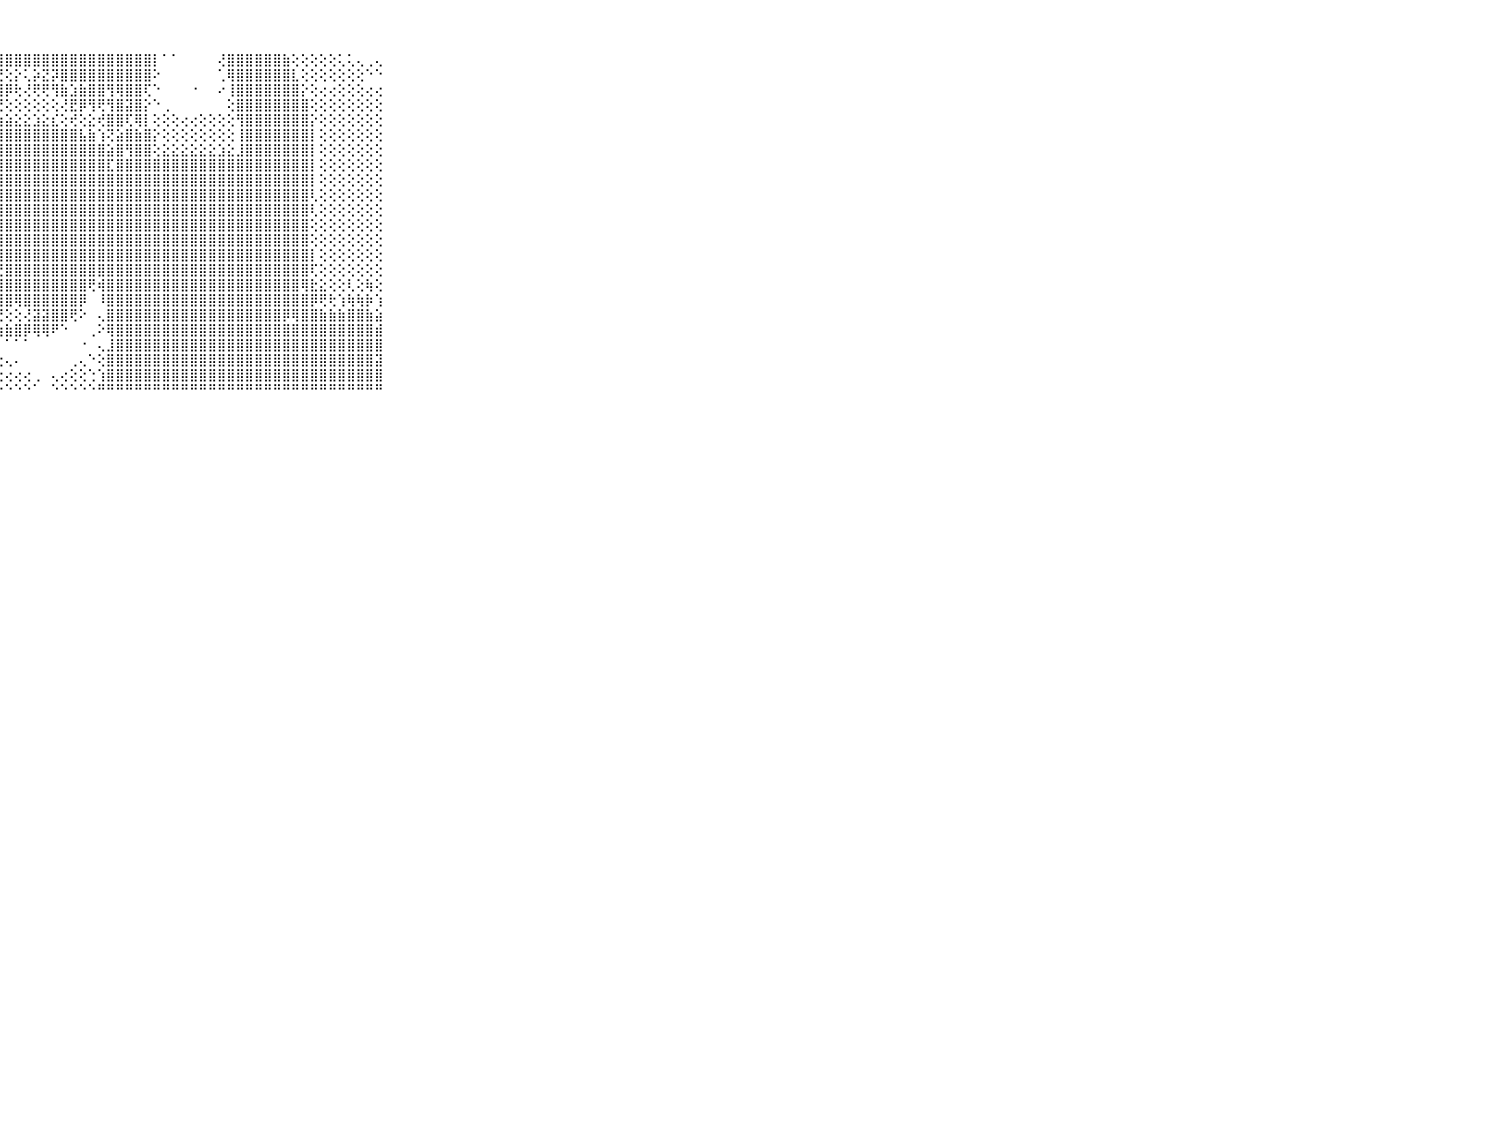

⠀⠀⠀⠀⠀⠀⠀⠀⠀⠀⠀⣿⣿⣿⣿⣿⣿⣿⣿⣿⣿⣿⣿⣿⣿⣿⣿⣿⣿⣿⣿⣿⣿⣿⣿⣿⣿⣿⣿⣿⣿⣿⣿⣿⡇⠁⠁⠀⠀⠀⠀⢜⣿⣿⣿⣿⣿⣿⣷⢕⢕⢕⢕⢕⢅⢅⢄⢀⢄⠀⠀⠀⠀⠀⠀⠀⠀⠀⠀⠀⠀
⠀⠀⠀⠀⠀⠀⠀⠀⠀⠀⠀⣿⣿⣿⣿⣿⣿⣿⣿⣿⣿⣿⣿⣿⡿⢟⢛⢝⢕⡕⢅⡵⣝⡽⣿⣿⣿⣿⣿⣿⣿⣿⣿⣿⠕⠀⠀⠀⠀⠀⠀⢁⢿⣿⣿⣿⣿⣿⣿⣇⢕⢕⢕⢕⢕⢕⢕⠑⠑⠀⠀⠀⠀⠀⠀⠀⠀⠀⠀⠀⠀
⠀⠀⠀⠀⠀⠀⠀⠀⠀⠀⠀⣿⣿⣿⣿⣿⣿⣿⣿⣿⣿⣿⣿⡿⢇⢕⢱⣹⡿⢗⢜⢟⢟⢻⣷⣱⣷⣿⣿⢻⢿⣿⣿⢏⠑⠀⠀⠀⠐⠀⠀⠔⢸⣿⣿⣿⣿⣿⣿⣿⡕⢕⢔⢔⢕⢕⢕⢔⢔⠀⠀⠀⠀⠀⠀⠀⠀⠀⠀⠀⠀
⠀⠀⠀⠀⠀⠀⠀⠀⠀⠀⠀⣿⣿⣿⣿⣿⣿⣿⣿⣿⣿⣿⣿⢇⣵⢗⢿⢝⢕⢕⢕⢕⢕⢕⢜⣟⡿⢻⢟⢻⣿⣽⣿⡕⠑⢀⠀⠀⠀⠀⠀⠀⢕⣿⣿⣿⣿⣿⣿⣿⣿⢕⢕⢕⢕⢕⢕⢕⢕⠀⠀⠀⠀⠀⠀⠀⠀⠀⠀⠀⠀
⠀⠀⠀⠀⠀⠀⠀⠀⠀⠀⠀⣿⣿⣿⣿⣿⣿⣿⣿⣿⣿⣿⣿⢾⣾⣷⣷⣵⣵⣕⣕⣱⣕⣎⢕⢞⢕⣕⢞⣿⣿⢏⢿⡇⢕⢕⢕⢔⢔⢕⢕⢕⢕⢻⣿⣿⣿⣿⣿⣿⣿⡕⢕⢕⢕⢕⢕⢕⢕⠀⠀⠀⠀⠀⠀⠀⠀⠀⠀⠀⠀
⠀⠀⠀⠀⠀⠀⠀⠀⠀⠀⠀⣿⣿⣿⣿⣿⣿⣿⣿⣿⣿⣿⣿⢱⣿⣿⣿⣿⣿⣿⣿⣿⣿⣿⣿⣿⣧⣷⢱⢝⣵⣿⣷⣿⡕⢕⢕⢕⢕⢕⢕⢕⢕⢸⣿⣿⣿⣿⣿⣿⣿⡇⢕⢕⢕⢕⢕⢕⢕⠀⠀⠀⠀⠀⠀⠀⠀⠀⠀⠀⠀
⠀⠀⠀⠀⠀⠀⠀⠀⠀⠀⠀⣿⣿⣿⣿⣿⣿⣿⣿⣿⣿⣿⢏⣿⣿⣿⣿⣿⣿⣿⣿⣿⣿⣿⣿⣿⣿⣿⣿⣵⣿⢻⣿⣿⢕⣕⣕⣕⣕⣕⣕⣱⣕⣸⣿⣿⣿⣿⣿⣿⣿⡇⢕⢕⢕⢕⢕⢕⢕⠀⠀⠀⠀⠀⠀⠀⠀⠀⠀⠀⠀
⠀⠀⠀⠀⠀⠀⠀⠀⠀⠀⠀⣿⣿⣿⣿⣿⣿⣿⣿⣿⣿⣿⢱⣿⣿⣿⣿⣿⣿⣿⣿⣿⣿⣿⣿⣿⣿⣿⣿⣏⣿⣿⣿⣿⣿⣿⣿⣿⣿⣿⣿⣿⣿⣿⣿⣿⣿⣿⣿⣿⣿⡇⢕⢕⢕⢕⢕⢕⢕⠀⠀⠀⠀⠀⠀⠀⠀⠀⠀⠀⠀
⠀⠀⠀⠀⠀⠀⠀⠀⠀⠀⠀⣿⣿⣿⣿⣿⣿⣿⣿⣿⣿⣿⣿⣿⣿⣿⣿⣿⣿⣿⣿⣿⣿⣿⣿⣿⣿⣿⣿⣿⣿⣿⣿⣿⣿⣿⣿⣿⣿⣿⣿⣿⣿⣿⣿⣿⣿⣿⣿⣿⣿⡇⢕⢕⢕⢕⢕⢕⢕⠀⠀⠀⠀⠀⠀⠀⠀⠀⠀⠀⠀
⠀⠀⠀⠀⠀⠀⠀⠀⠀⠀⠀⣿⣿⣿⣿⣿⣿⣿⣿⣿⣿⣿⣿⣿⣿⣿⣿⣿⣿⣿⣿⣿⣿⣿⣿⣿⣿⣿⣿⣿⣿⣿⣿⣿⣿⣿⣿⣿⣿⣿⣿⣿⣿⣿⣿⣿⣿⣿⣿⣿⣿⢇⢕⢕⢕⢕⢕⢕⢕⠀⠀⠀⠀⠀⠀⠀⠀⠀⠀⠀⠀
⠀⠀⠀⠀⠀⠀⠀⠀⠀⠀⠀⣿⣿⣿⣿⣿⣿⣿⣿⣿⣿⣿⣿⣿⣿⣿⣿⣿⣿⣿⣿⣿⣿⣿⣿⣿⣿⣿⣿⣿⣿⣿⣿⣿⣿⣿⣿⣿⣿⣿⣿⣿⣿⣿⣿⣿⣿⣿⣿⣿⣿⢇⢕⢕⢕⢕⢕⢕⢕⠀⠀⠀⠀⠀⠀⠀⠀⠀⠀⠀⠀
⠀⠀⠀⠀⠀⠀⠀⠀⠀⠀⠀⣿⣿⣿⣿⣿⣿⣿⣿⣿⣿⣿⣿⣿⣿⣿⣿⣿⣿⣿⣿⣿⣿⣿⣿⣿⣿⣿⣿⣿⣿⣿⣿⣿⣿⣿⣿⣿⣿⣿⣿⣿⣿⣿⣿⣿⣿⣿⣿⣿⣿⢕⢕⢕⢕⢕⢕⢕⢕⠀⠀⠀⠀⠀⠀⠀⠀⠀⠀⠀⠀
⠀⠀⠀⠀⠀⠀⠀⠀⠀⠀⠀⣿⣿⣿⣿⣿⣿⣿⣿⣿⣿⣿⣿⣿⣿⣿⣿⣿⣿⣿⣿⣿⣿⣿⣿⣿⣿⣿⣿⣿⣿⣿⣿⣿⣿⣿⣿⣿⣿⣿⣿⣿⣿⣿⣿⣿⣿⣿⣿⣿⣿⢕⢕⢕⢕⢕⢕⢕⢕⠀⠀⠀⠀⠀⠀⠀⠀⠀⠀⠀⠀
⠀⠀⠀⠀⠀⠀⠀⠀⠀⠀⠀⣿⣿⣿⣿⣿⣿⣿⣿⣿⣿⣿⣿⣿⣿⣽⣿⣿⣿⣿⣿⣿⣿⣿⣿⣿⣿⣿⣿⣿⣿⣿⣿⣿⣿⣿⣿⣿⣿⣿⣿⣿⣿⣿⣿⣿⣿⣿⣿⣿⣿⡇⢕⢕⢕⢕⢕⢕⢕⠀⠀⠀⠀⠀⠀⠀⠀⠀⠀⠀⠀
⠀⠀⠀⠀⠀⠀⠀⠀⠀⠀⠀⣿⣿⣿⣿⣿⣿⣿⣿⣿⣿⣿⣿⣿⣿⣿⣿⣟⣿⣿⣿⣿⣿⣿⣿⣿⣿⣿⣿⣿⣿⣿⣿⣿⣿⣿⣿⣿⣿⣿⣿⣿⣿⣿⣿⣿⣿⣿⣿⣿⣿⢏⢕⢕⢕⢕⢕⢕⢕⠀⠀⠀⠀⠀⠀⠀⠀⠀⠀⠀⠀
⠀⠀⠀⠀⠀⠀⠀⠀⠀⠀⠀⣿⣿⣿⣿⣿⣿⣿⣿⣿⣿⣿⣿⣿⣿⣿⣿⣿⣿⣿⣿⣿⣿⣿⣿⣿⣿⢟⢾⣿⣿⣿⣿⣿⣿⣿⣿⣿⣿⣿⣿⣿⣿⣿⣿⣿⣿⣿⣿⣿⢿⣗⣕⢕⢕⢇⢕⢷⢕⠀⠀⠀⠀⠀⠀⠀⠀⠀⠀⠀⠀
⠀⠀⠀⠀⠀⠀⠀⠀⠀⠀⠀⣿⣿⣿⣿⣿⣿⣿⣿⣿⣿⣿⣿⢟⣿⣿⣿⣿⣿⢿⣿⣿⣿⣿⣿⣿⡿⠀⠸⣿⣿⣿⣿⣿⣿⣿⣿⣿⣿⣿⣿⣿⣿⣿⣿⣿⣿⣿⣿⣿⣿⡿⢟⢗⢱⢷⢷⡷⢱⠀⠀⠀⠀⠀⠀⠀⠀⠀⠀⠀⠀
⠀⠀⠀⠀⠀⠀⠀⠀⠀⠀⠀⣿⣿⣿⣿⣿⣿⣿⣿⣿⣿⣿⡇⢕⢻⣿⣿⢞⢕⢕⢜⣽⣽⣿⣿⢟⠕⠀⢄⣿⣿⣿⣿⣿⣿⣿⣿⣿⣿⣿⣿⣿⣿⣿⣿⣿⣿⣿⡿⢿⣿⣿⣷⣷⣷⣿⣿⣷⣵⠀⠀⠀⠀⠀⠀⠀⠀⠀⠀⠀⠀
⠀⠀⠀⠀⠀⠀⠀⠀⠀⠀⠀⣿⣿⣿⣿⣿⣿⣿⣿⣿⣿⣿⢕⢕⢕⢝⢻⢷⣷⣿⡿⢿⢿⠟⠑⠀⠀⢀⠕⢿⣿⣿⣿⣿⣿⣿⣿⣿⣿⣿⣿⣿⣿⣿⣿⣿⣿⣿⣿⣿⣿⣿⣿⣿⣿⣿⣿⣿⣾⠀⠀⠀⠀⠀⠀⠀⠀⠀⠀⠀⠀
⠀⠀⠀⠀⠀⠀⠀⠀⠀⠀⠀⣿⣿⣿⣿⣿⣿⣿⣿⣿⣿⣿⠀⢕⢕⢕⠀⠁⠁⠁⠁⠀⠀⠀⠀⠀⠐⠀⢄⣸⣿⣿⣿⣿⣿⣿⣿⣿⣿⣿⣿⣿⣿⣿⣿⣿⣿⣿⣿⣿⣿⣿⣿⣿⣿⣿⣿⣿⣿⠀⠀⠀⠀⠀⠀⠀⠀⠀⠀⠀⠀
⠀⠀⠀⠀⠀⠀⠀⠀⠀⠀⠀⣿⣿⣿⣿⣿⣿⣿⣿⣿⣿⣿⡇⢕⢕⢕⢄⢔⢄⠄⠀⠀⠀⠀⠀⢀⢄⠑⢕⣿⣿⣿⣿⣿⣿⣿⣿⣿⣿⣿⣿⣿⣿⣿⣿⣿⣿⣿⣿⣿⣿⣿⣿⣿⣿⣿⣿⣿⣽⠀⠀⠀⠀⠀⠀⠀⠀⠀⠀⠀⠀
⠀⠀⠀⠀⠀⠀⠀⠀⠀⠀⠀⣿⣿⣿⣿⣿⣿⣿⣿⣿⣿⣿⣷⢕⢕⢕⢕⢕⢔⢔⢔⢀⠀⢄⢔⢕⢕⢑⢱⣿⣿⣿⣿⣿⣿⣿⣿⣿⣿⣿⣿⣿⣿⣿⣿⣿⣿⣿⣿⣿⣿⣿⣿⣿⣿⣿⣿⣿⣿⠀⠀⠀⠀⠀⠀⠀⠀⠀⠀⠀⠀
⠀⠀⠀⠀⠀⠀⠀⠀⠀⠀⠀⠛⠛⠛⠛⠛⠛⠛⠛⠛⠛⠛⠛⠃⠑⠑⠑⠑⠑⠑⠑⠁⠀⠑⠑⠑⠑⠑⠛⠛⠛⠛⠛⠛⠛⠛⠛⠛⠛⠛⠛⠛⠛⠛⠛⠛⠛⠛⠛⠛⠛⠛⠛⠛⠛⠛⠛⠛⠛⠀⠀⠀⠀⠀⠀⠀⠀⠀⠀⠀⠀